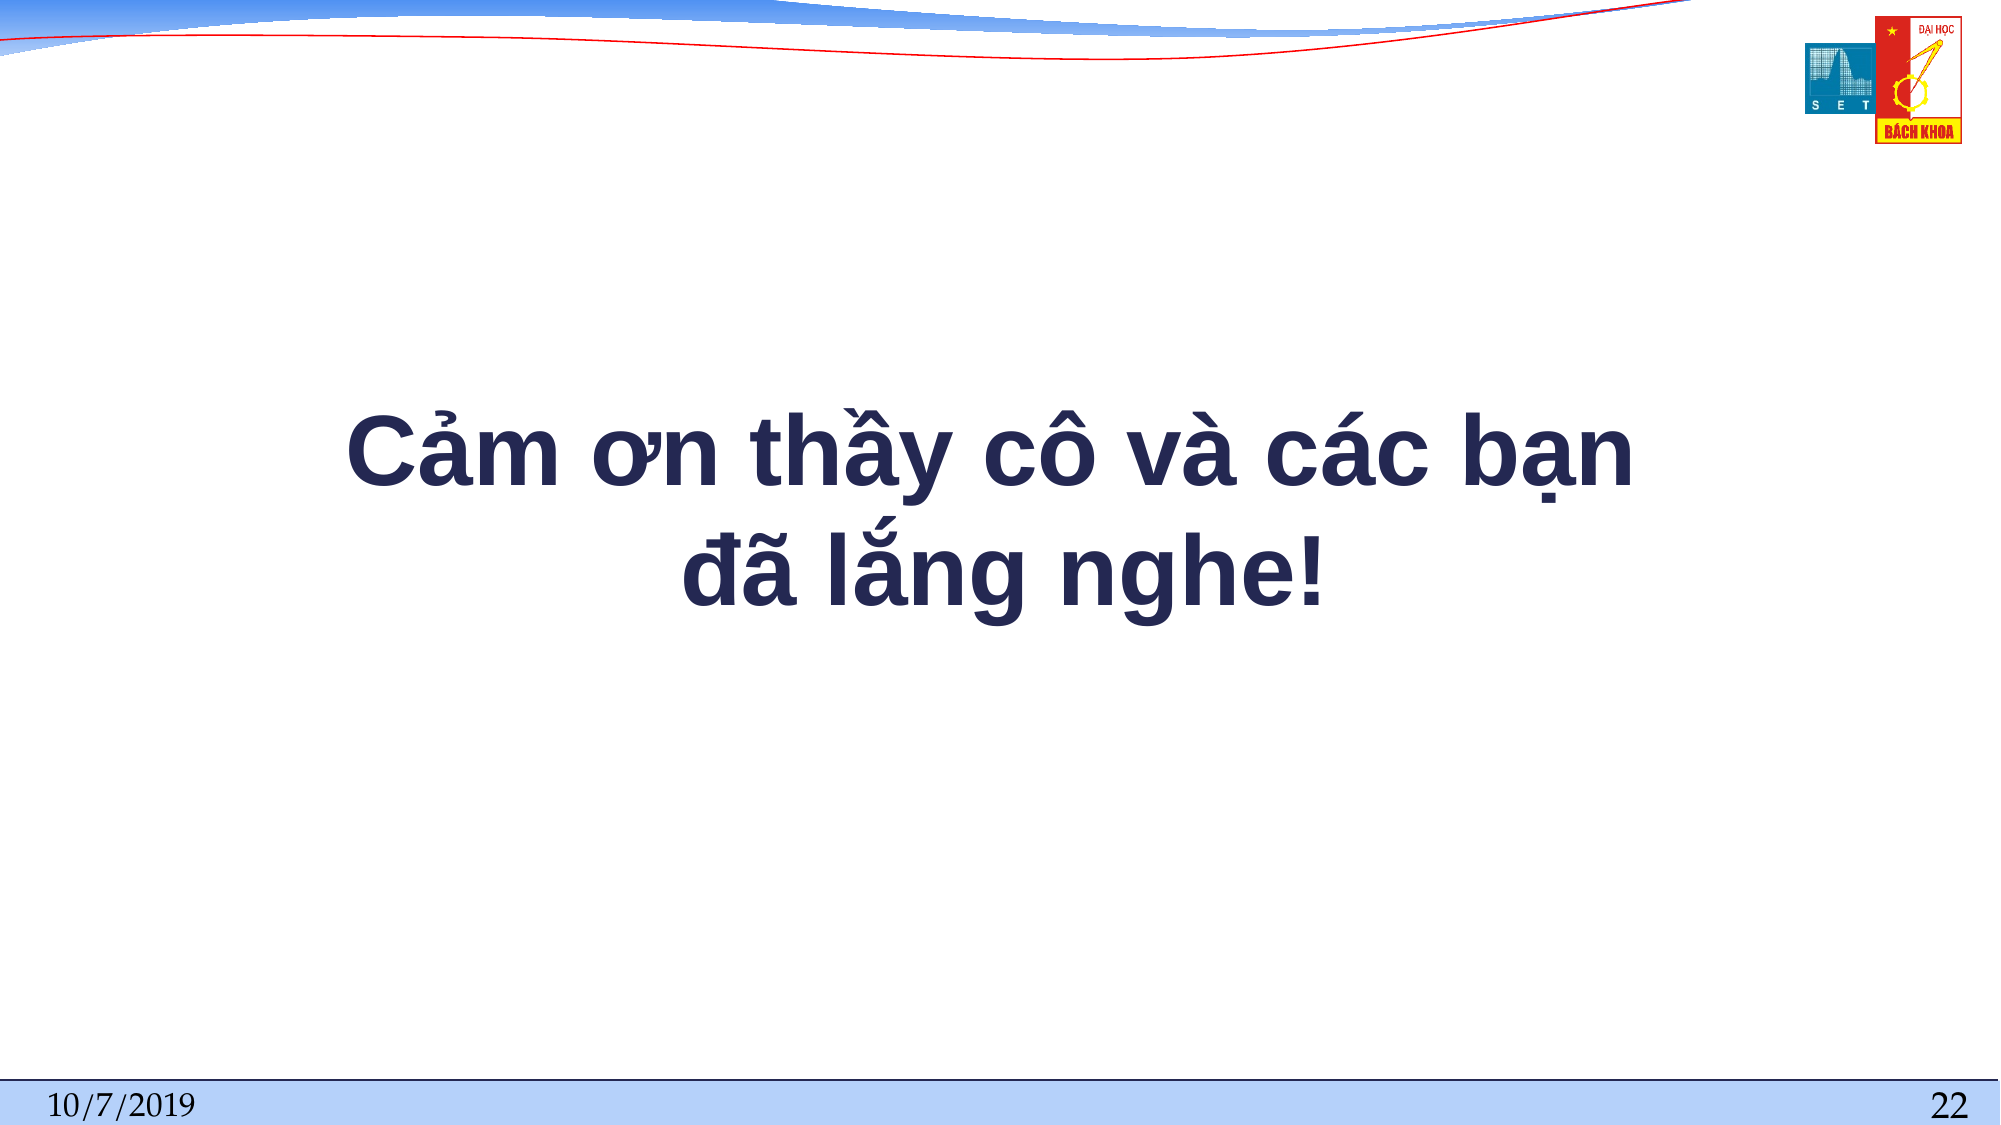

Cảm ơn thầy cô và các bạn
đã lắng nghe!
10/7/2019
22